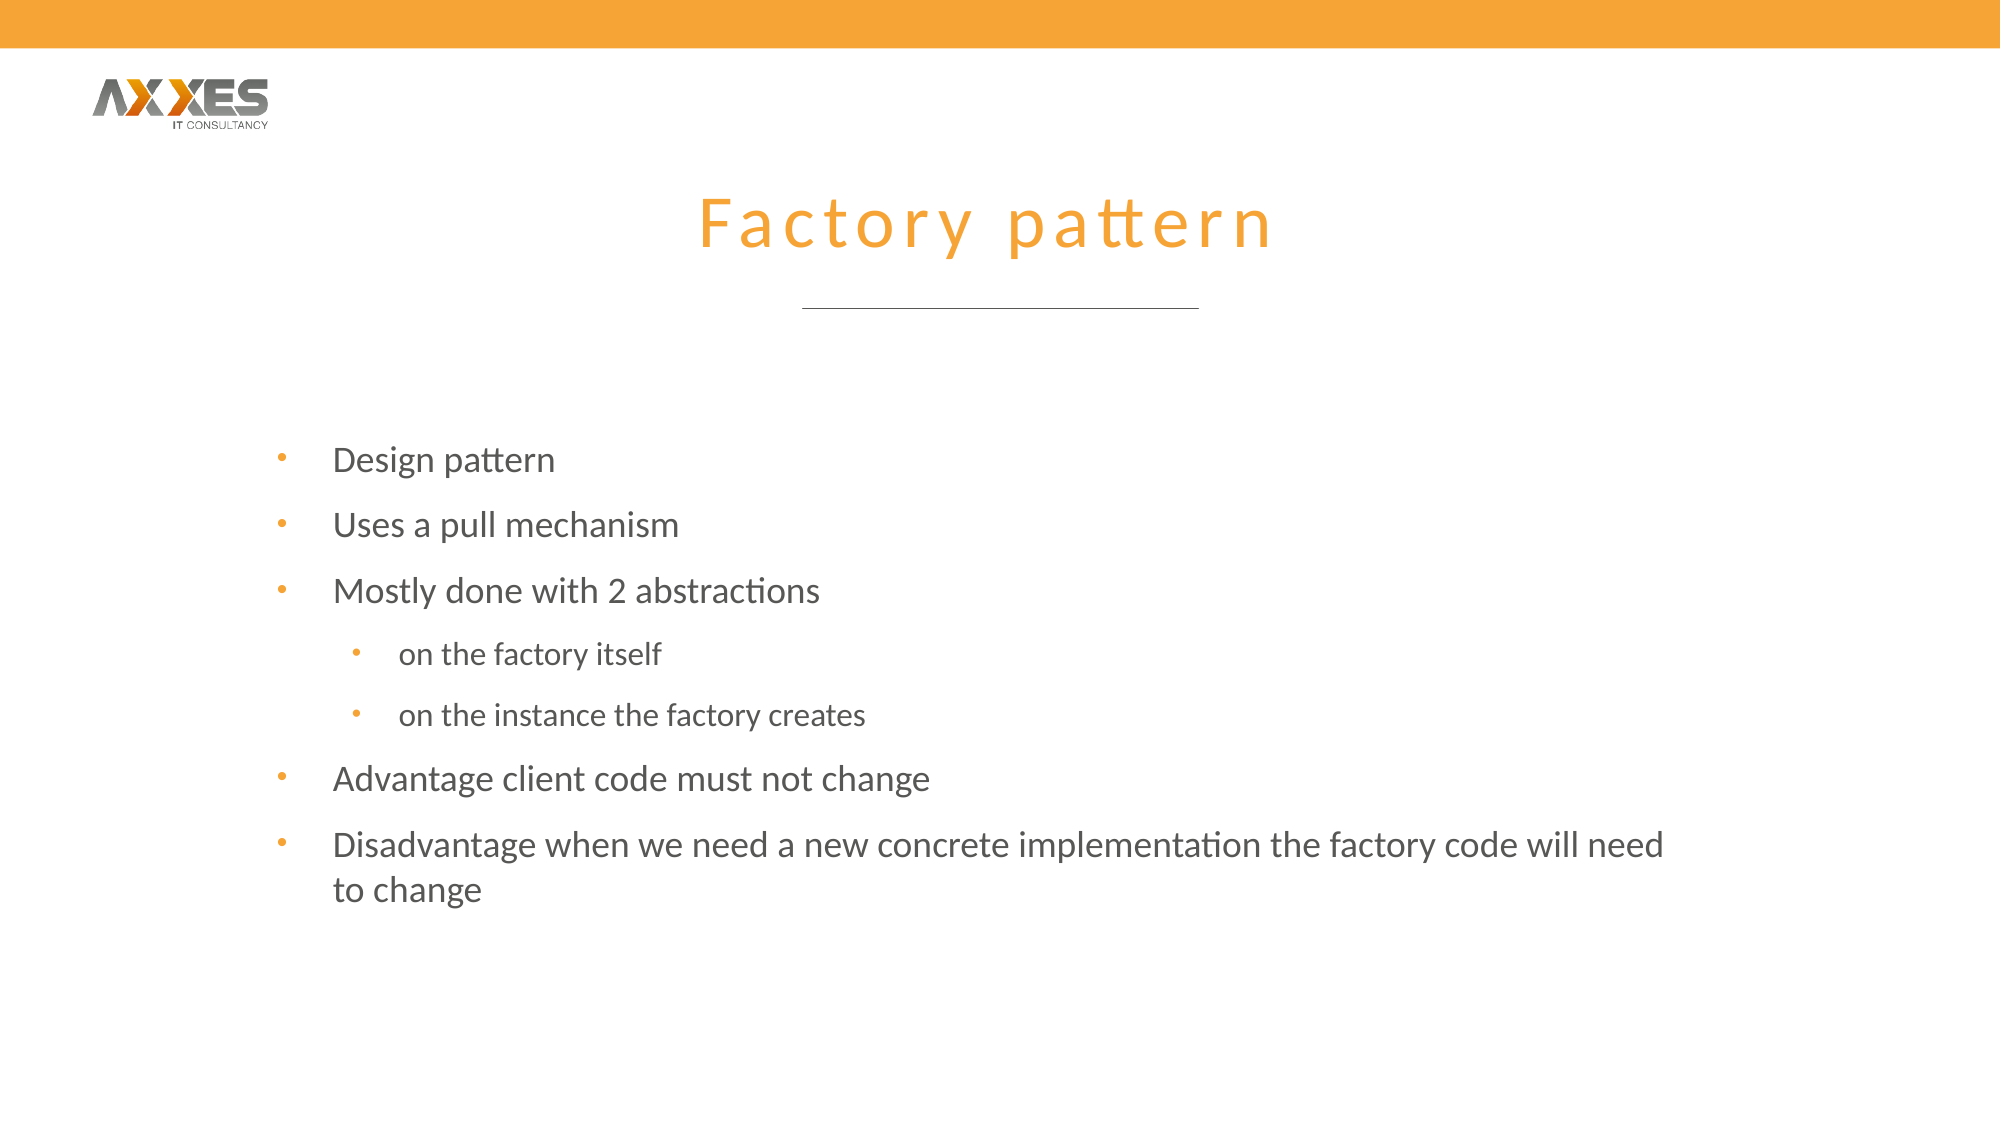

# Factory pattern
Design pattern​
Uses a pull mechanism​
Mostly done with 2 abstractions​
on the factory itself​
on the instance the factory creates​
Advantage client code must not change​
Disadvantage when we need a new concrete implementation the factory code will need to change​